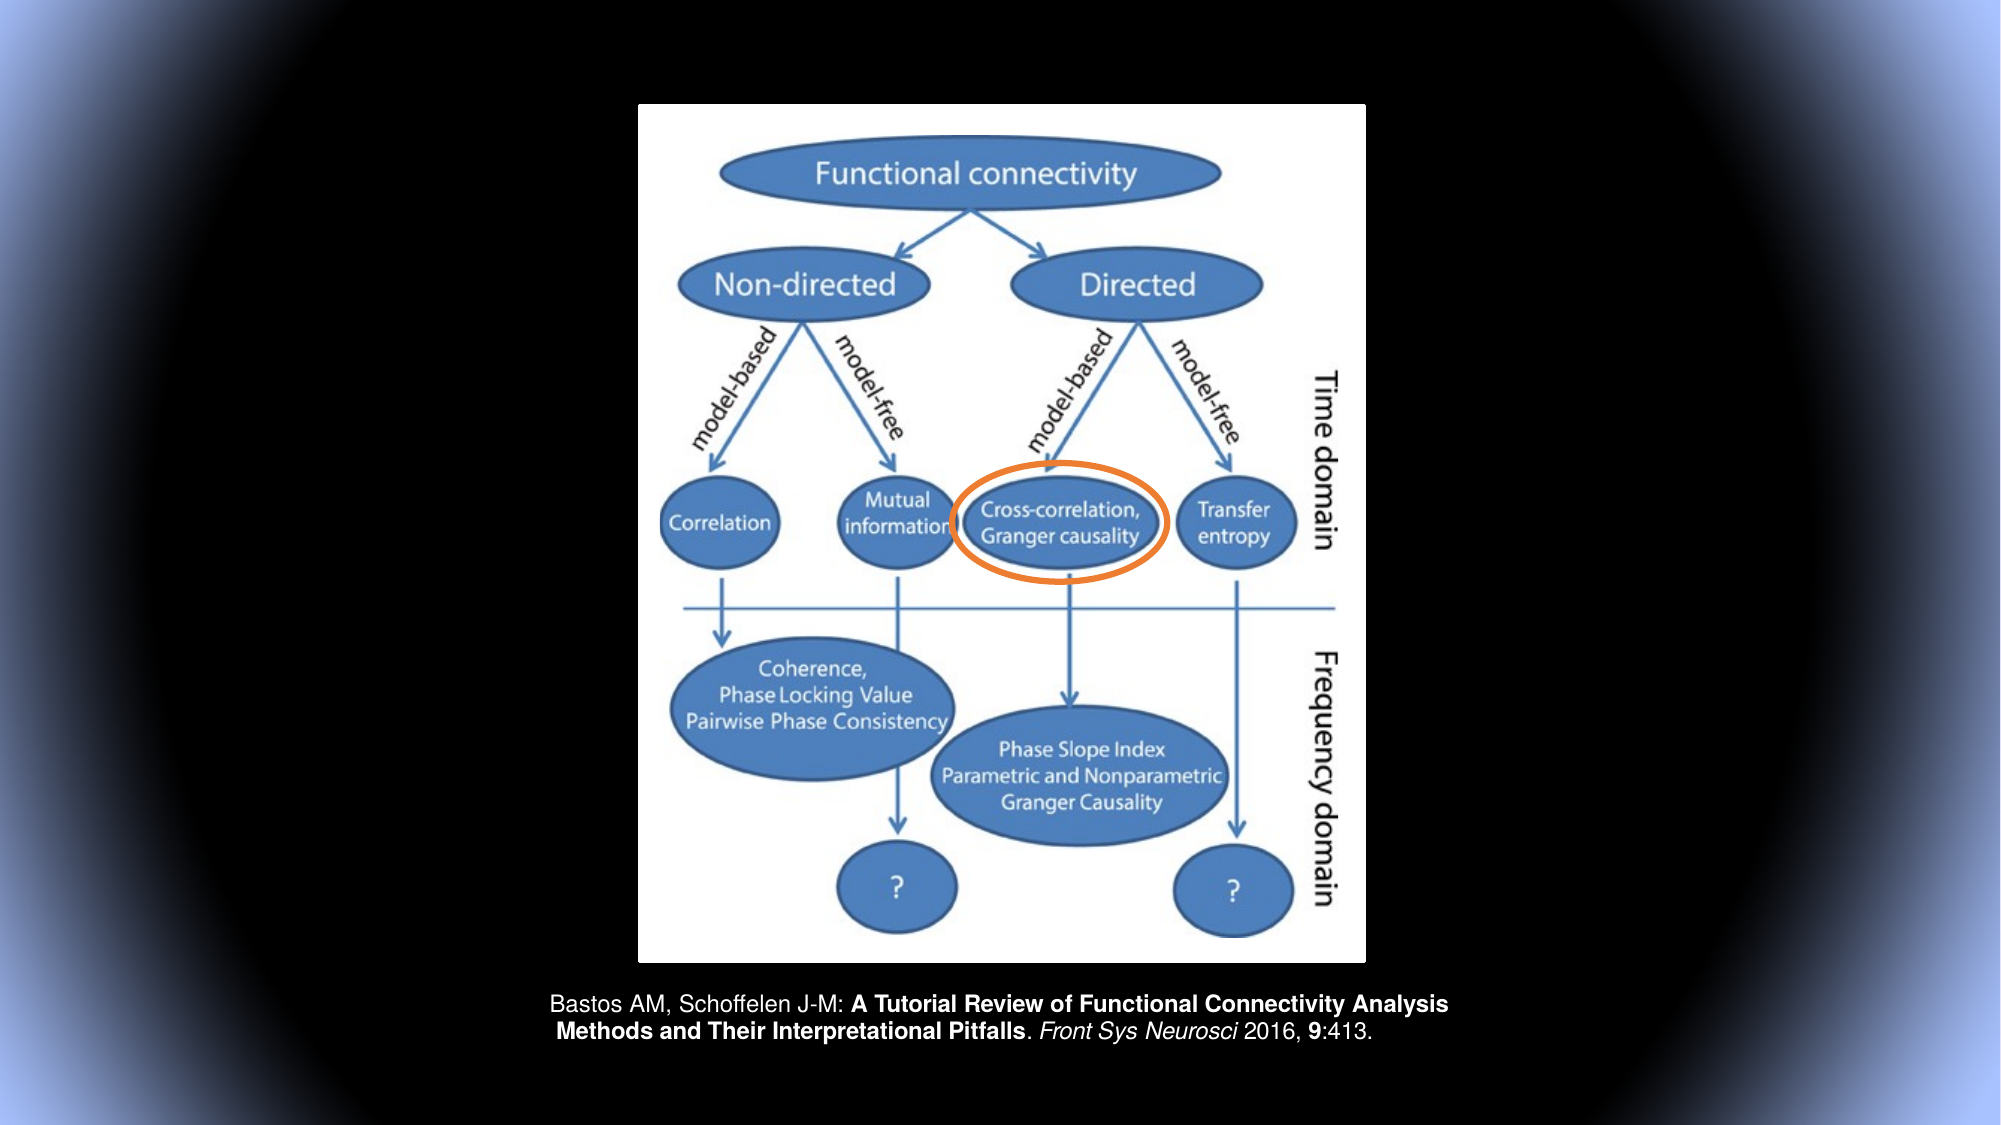

Bastos AM, Schoffelen J-M: A Tutorial Review of Functional Connectivity Analysis  Methods and Their Interpretational Pitfalls. Front Sys Neurosci 2016, 9:413.